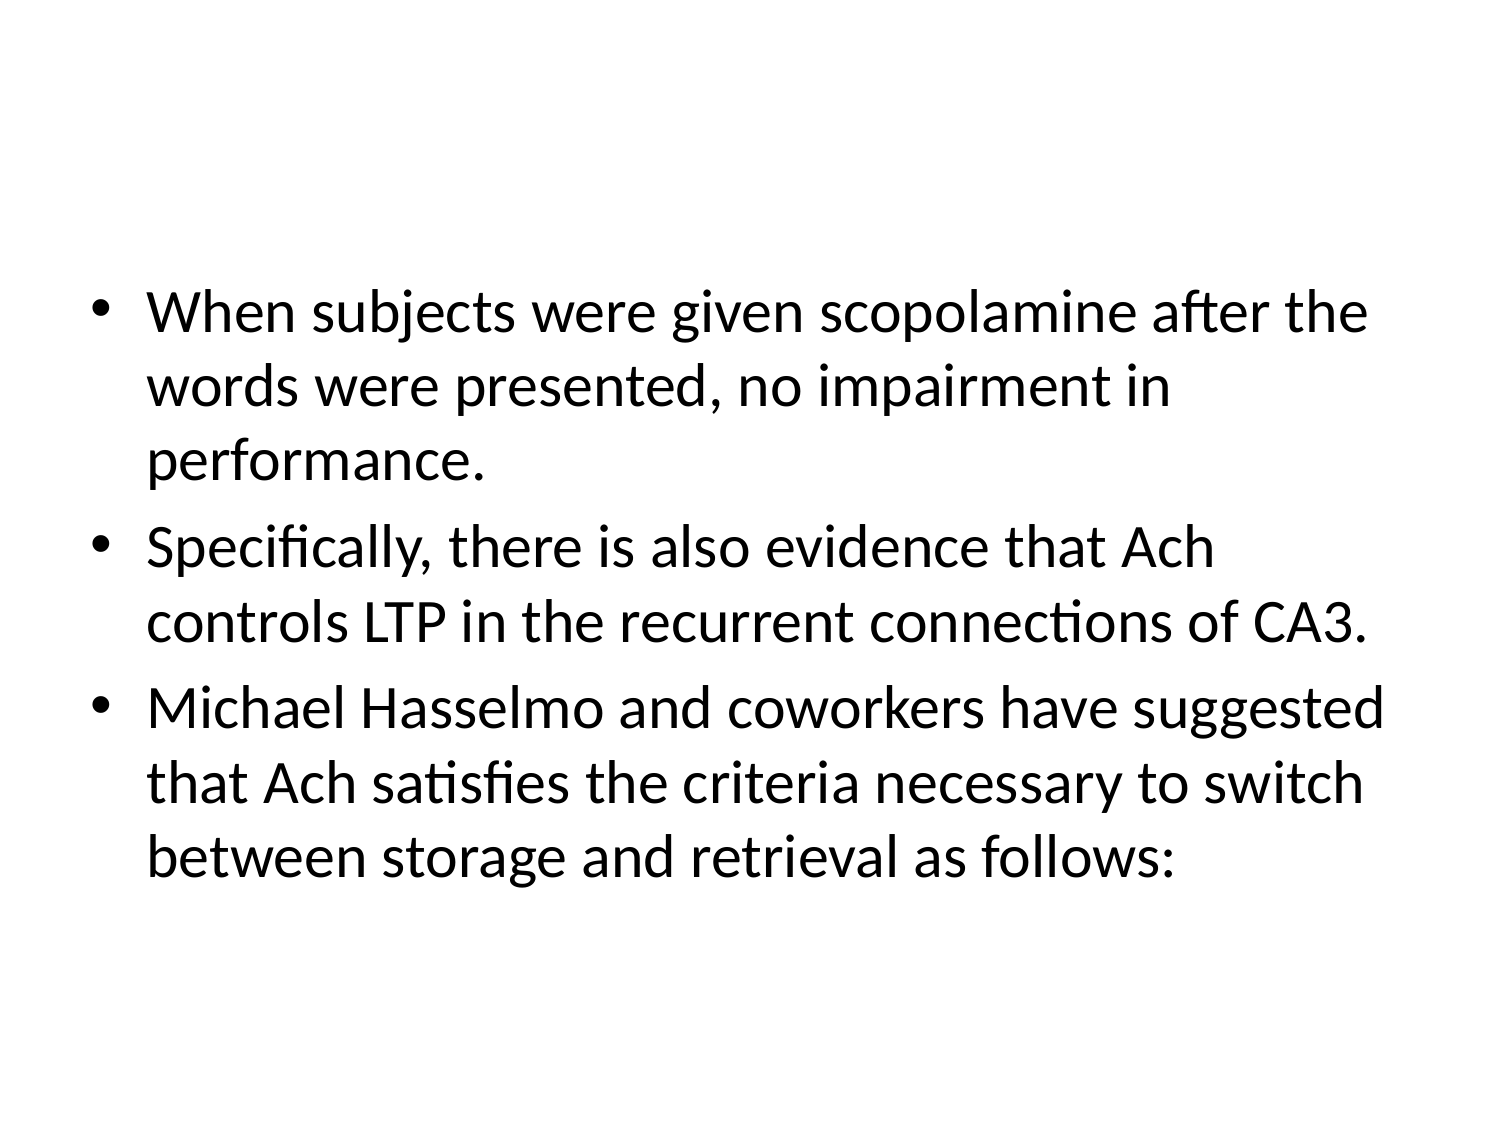

#
When subjects were given scopolamine after the words were presented, no impairment in performance.
Specifically, there is also evidence that Ach controls LTP in the recurrent connections of CA3.
Michael Hasselmo and coworkers have suggested that Ach satisfies the criteria necessary to switch between storage and retrieval as follows: